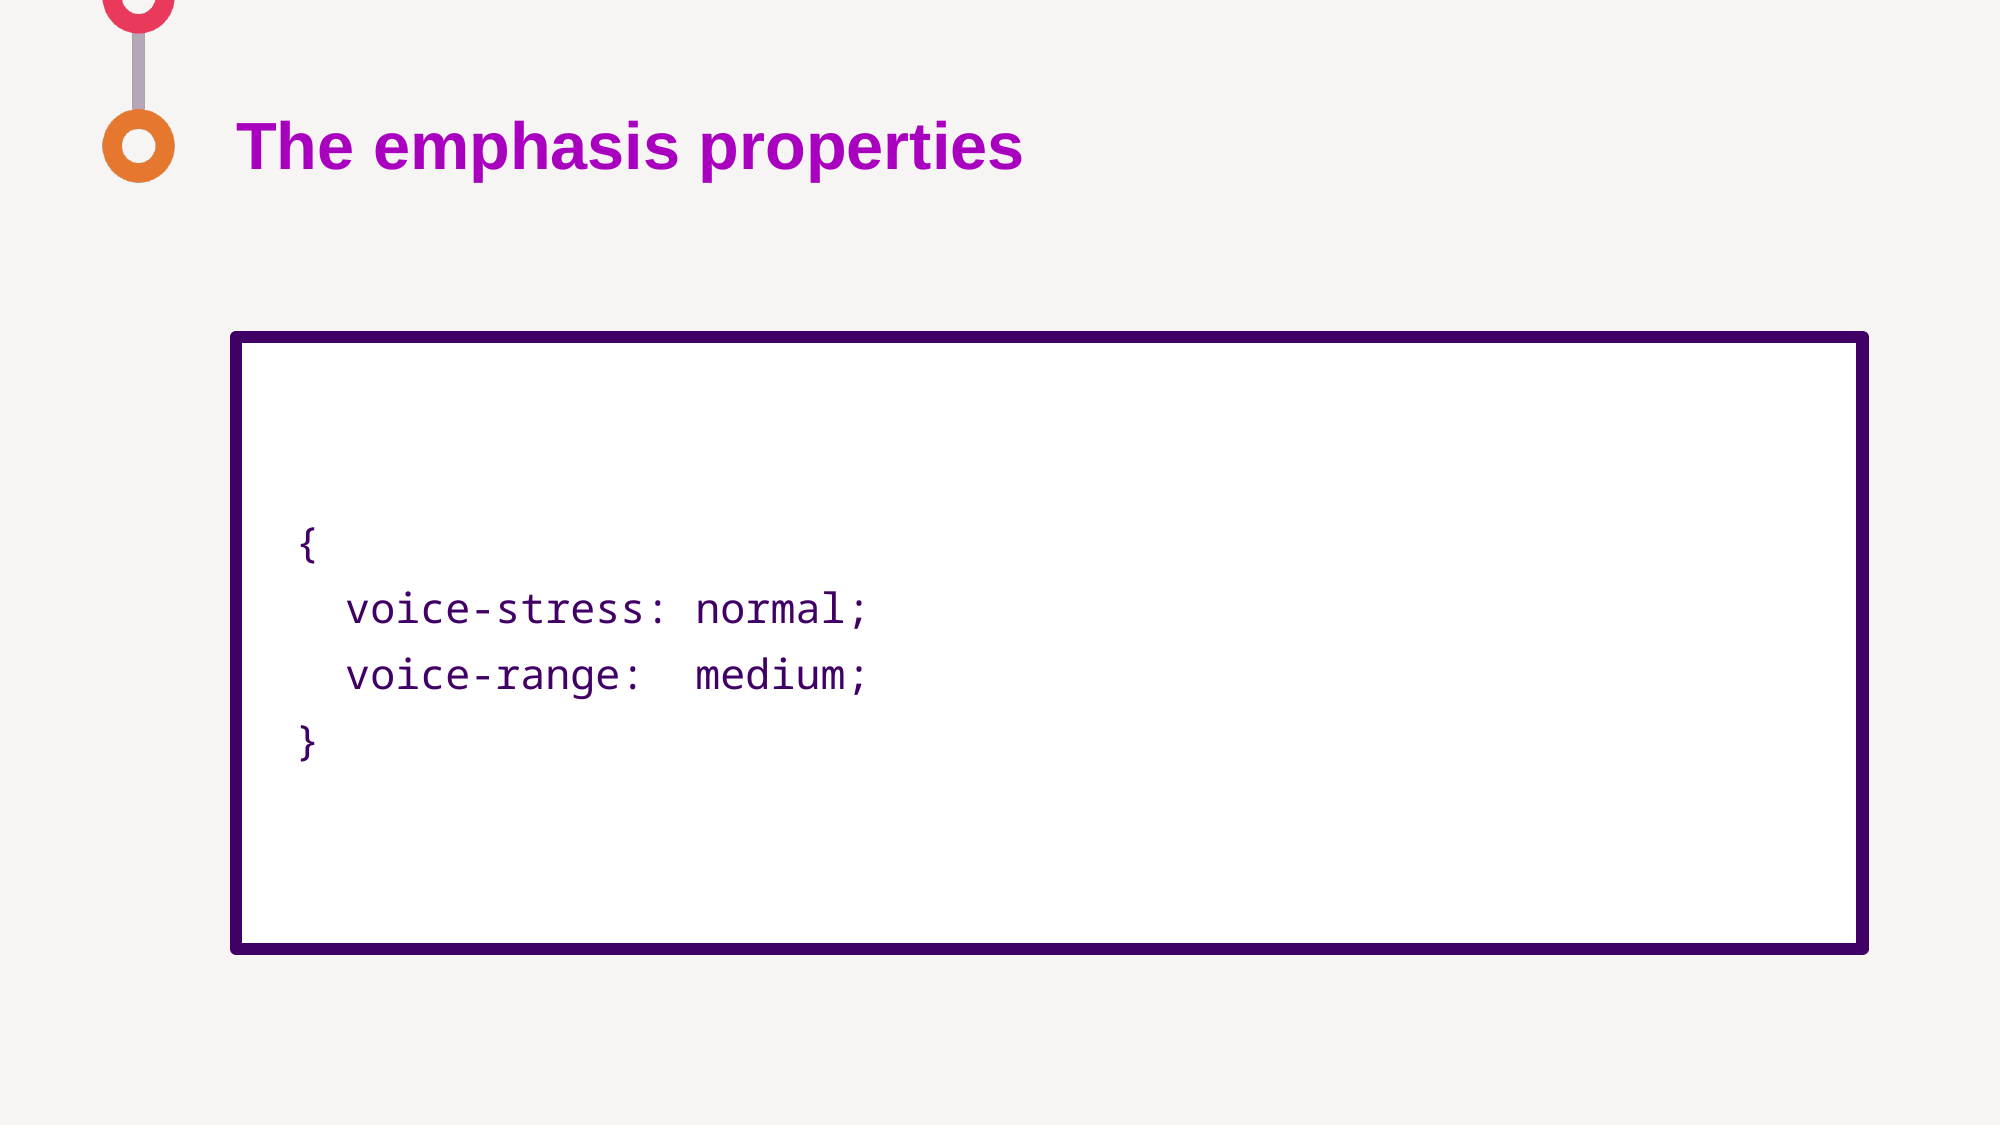

# The emphasis properties
{
  voice-stress: normal;
  voice-range:  medium;
}